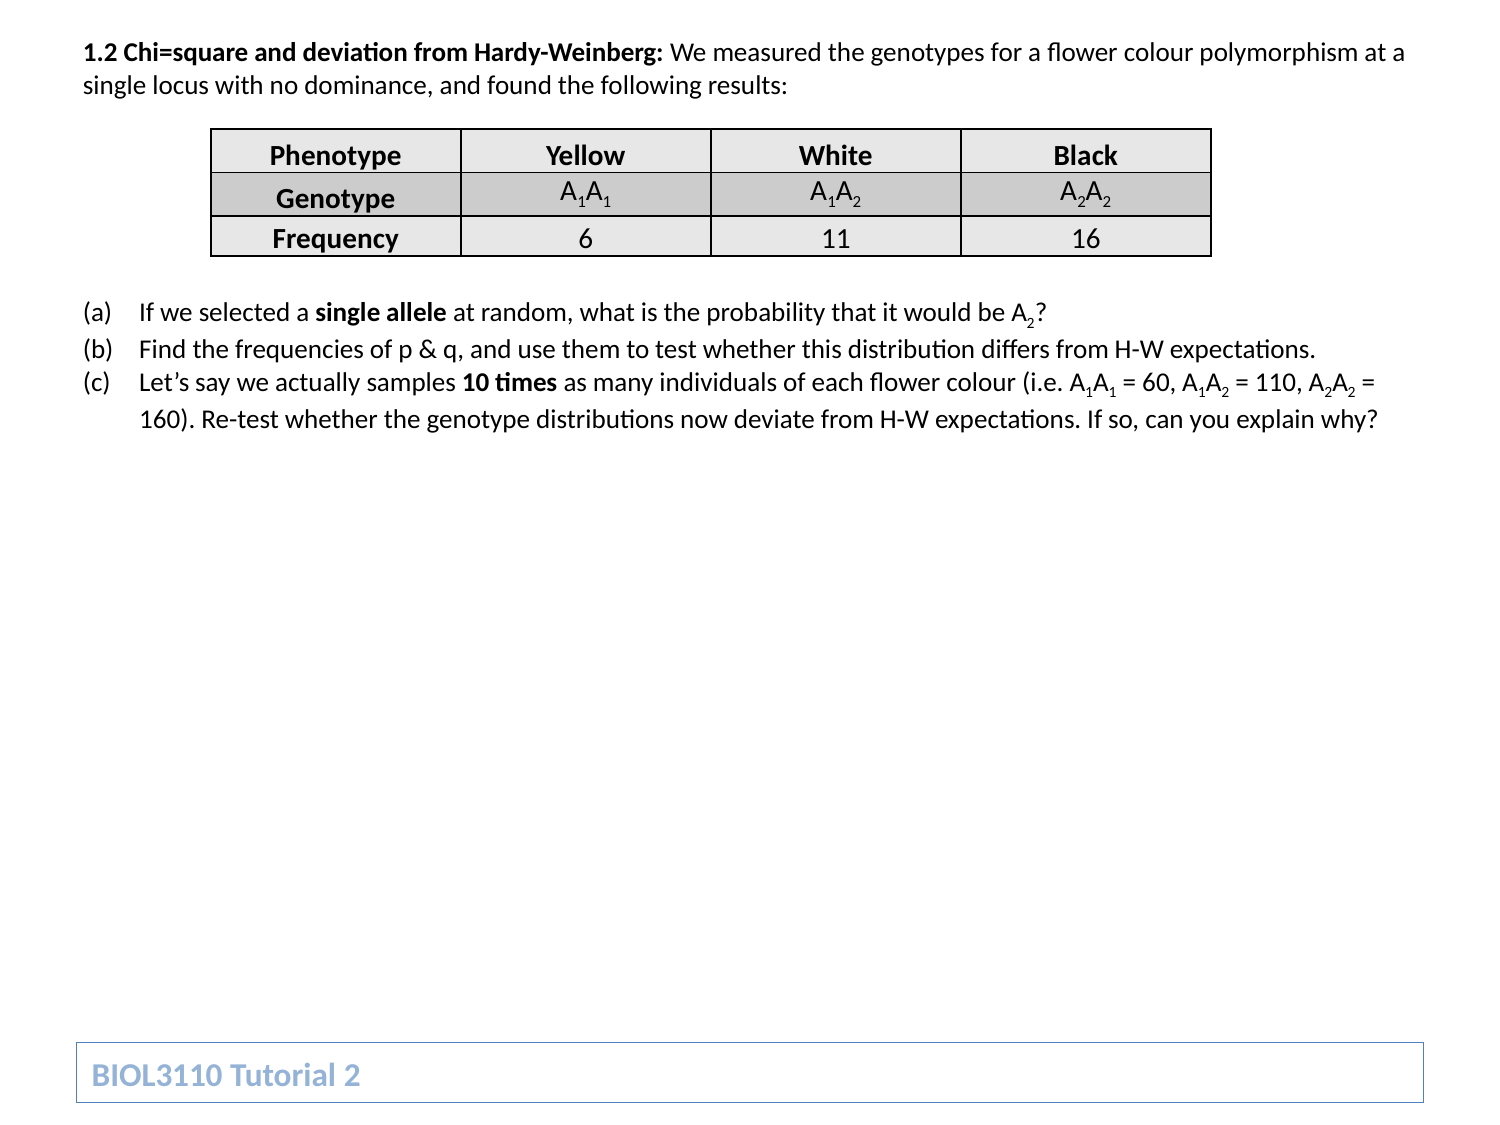

1.2 Chi=square and deviation from Hardy-Weinberg: We measured the genotypes for a flower colour polymorphism at a single locus with no dominance, and found the following results:

If we selected a single allele at random, what is the probability that it would be A2?
Find the frequencies of p & q, and use them to test whether this distribution differs from H-W expectations.
Let’s say we actually samples 10 times as many individuals of each flower colour (i.e. A1A1 = 60, A1A2 = 110, A2A2 = 160). Re-test whether the genotype distributions now deviate from H-W expectations. If so, can you explain why?
| Phenotype | Yellow | White | Black |
| --- | --- | --- | --- |
| Genotype | A1A1 | A1A2 | A2A2 |
| Frequency | 6 | 11 | 16 |
BIOL3110 Tutorial 2